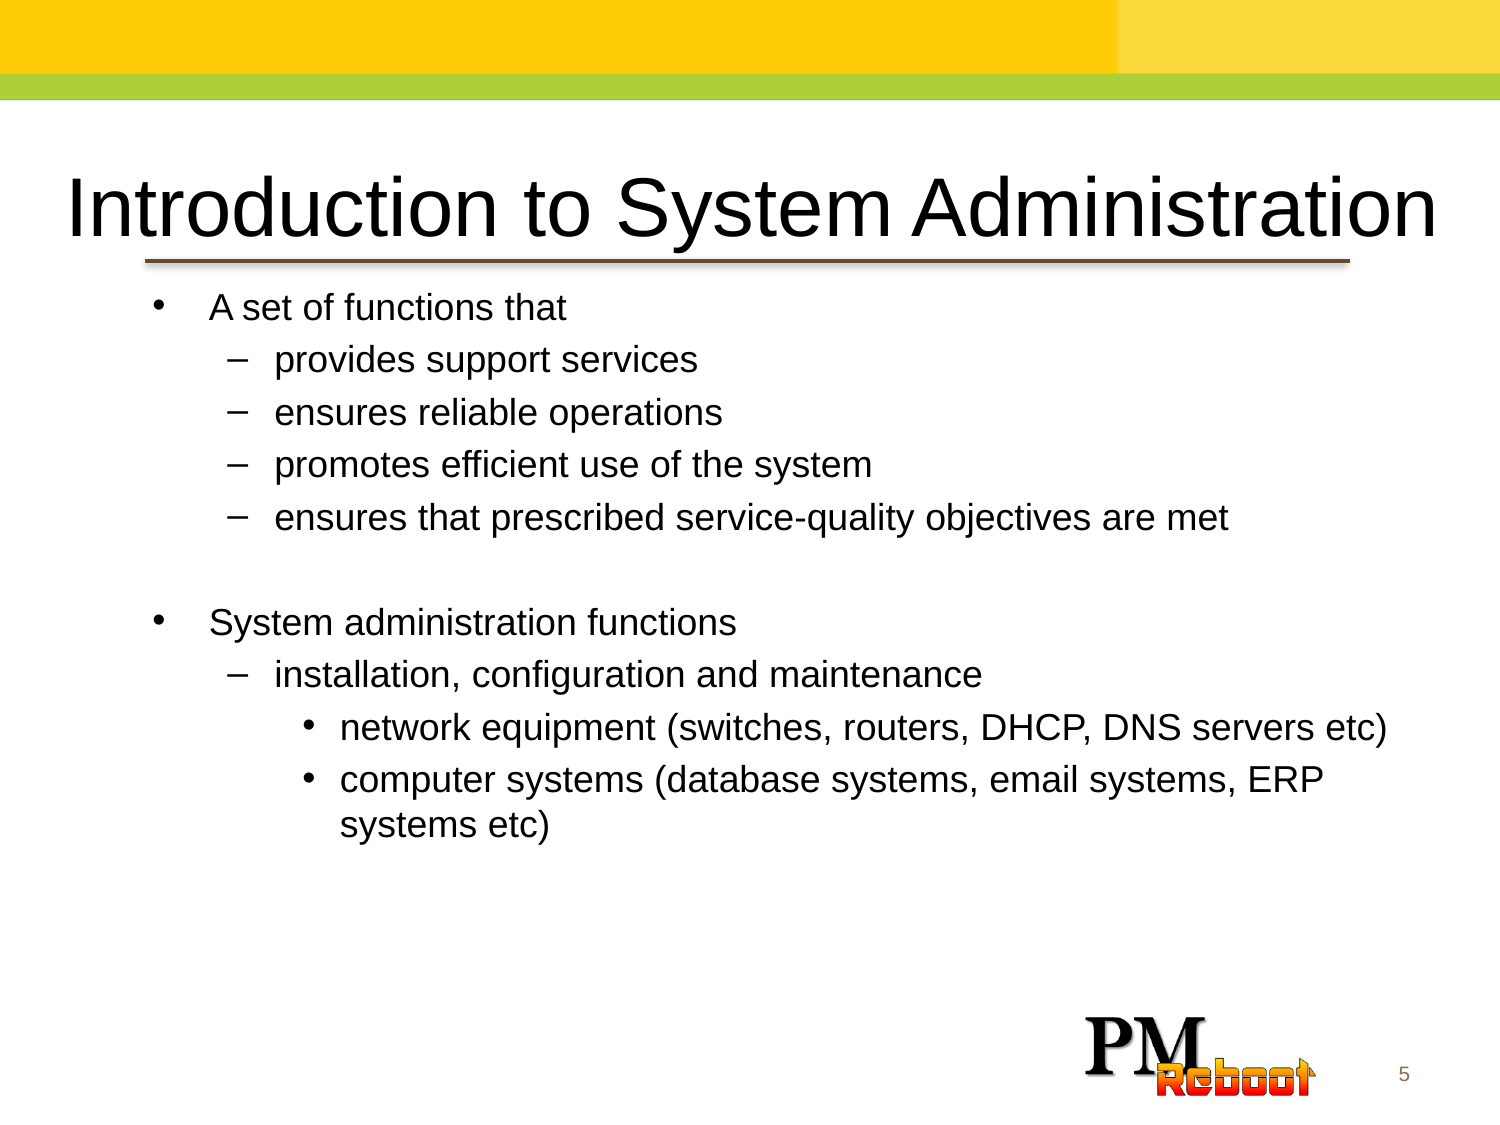

Introduction to System Administration
A set of functions that
provides support services
ensures reliable operations
promotes efficient use of the system
ensures that prescribed service-quality objectives are met

System administration functions
installation, configuration and maintenance
network equipment (switches, routers, DHCP, DNS servers etc)
computer systems (database systems, email systems, ERP systems etc)
5